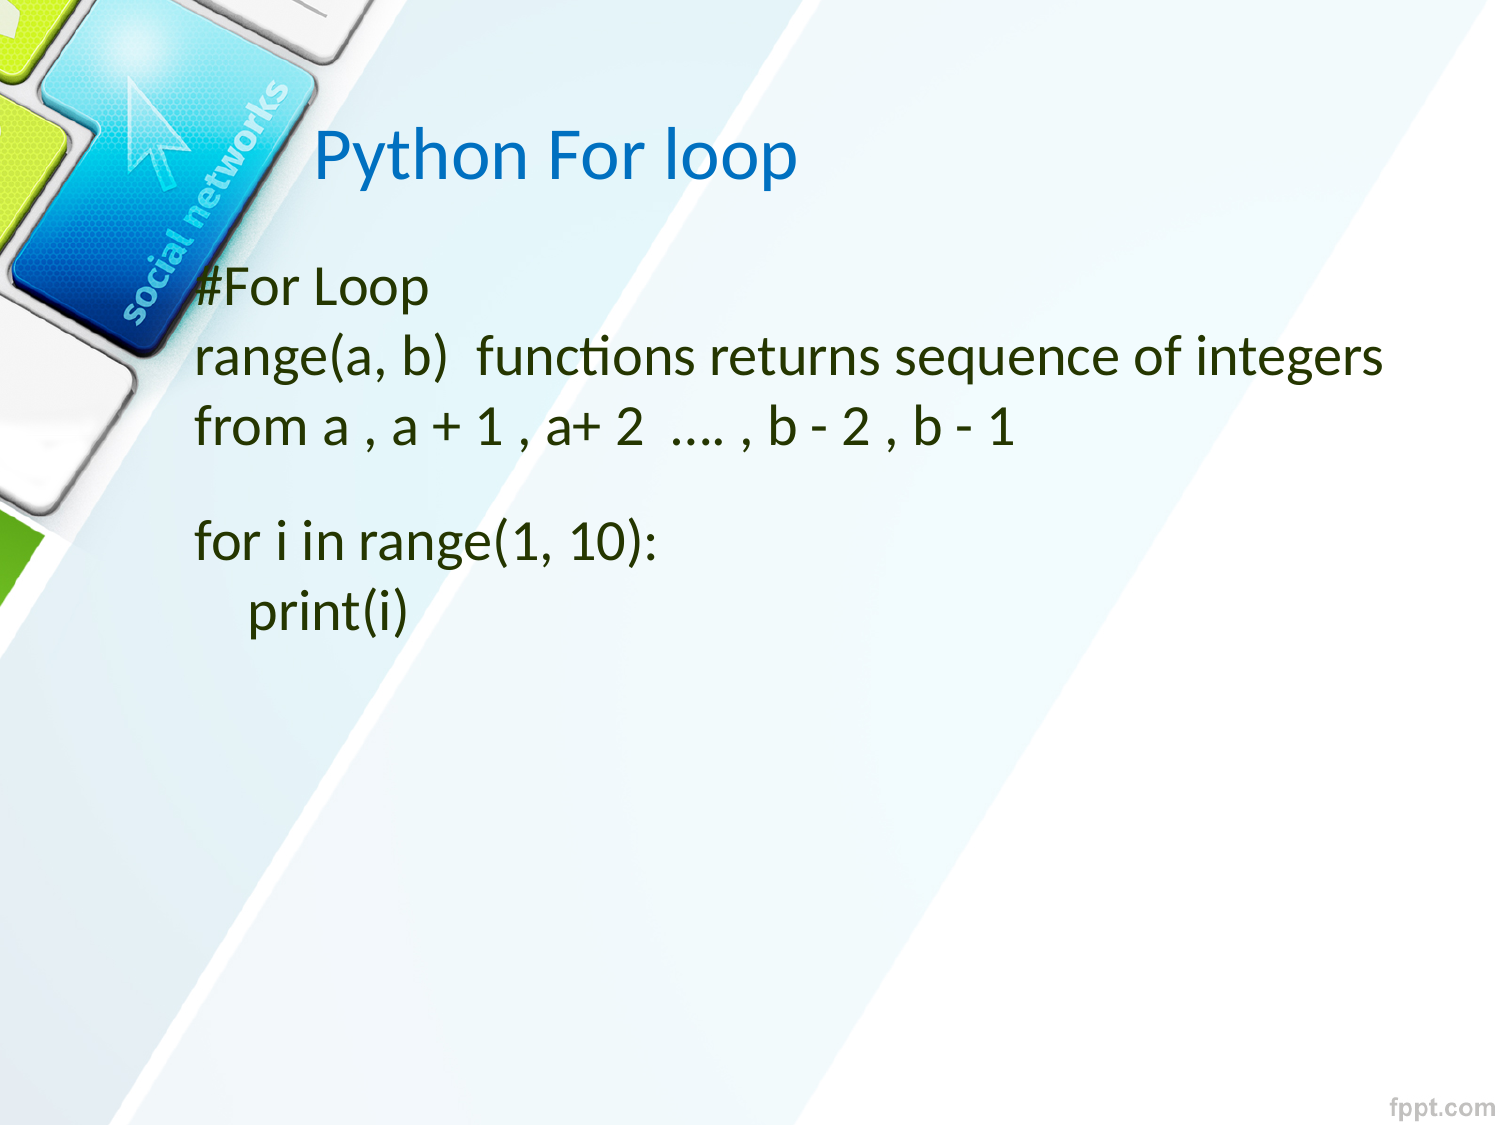

Python For loop
#For Loop
range(a, b)  functions returns sequence of integers from a , a + 1 , a+ 2  …. , b - 2 , b - 1

for i in range(1, 10):
    print(i)